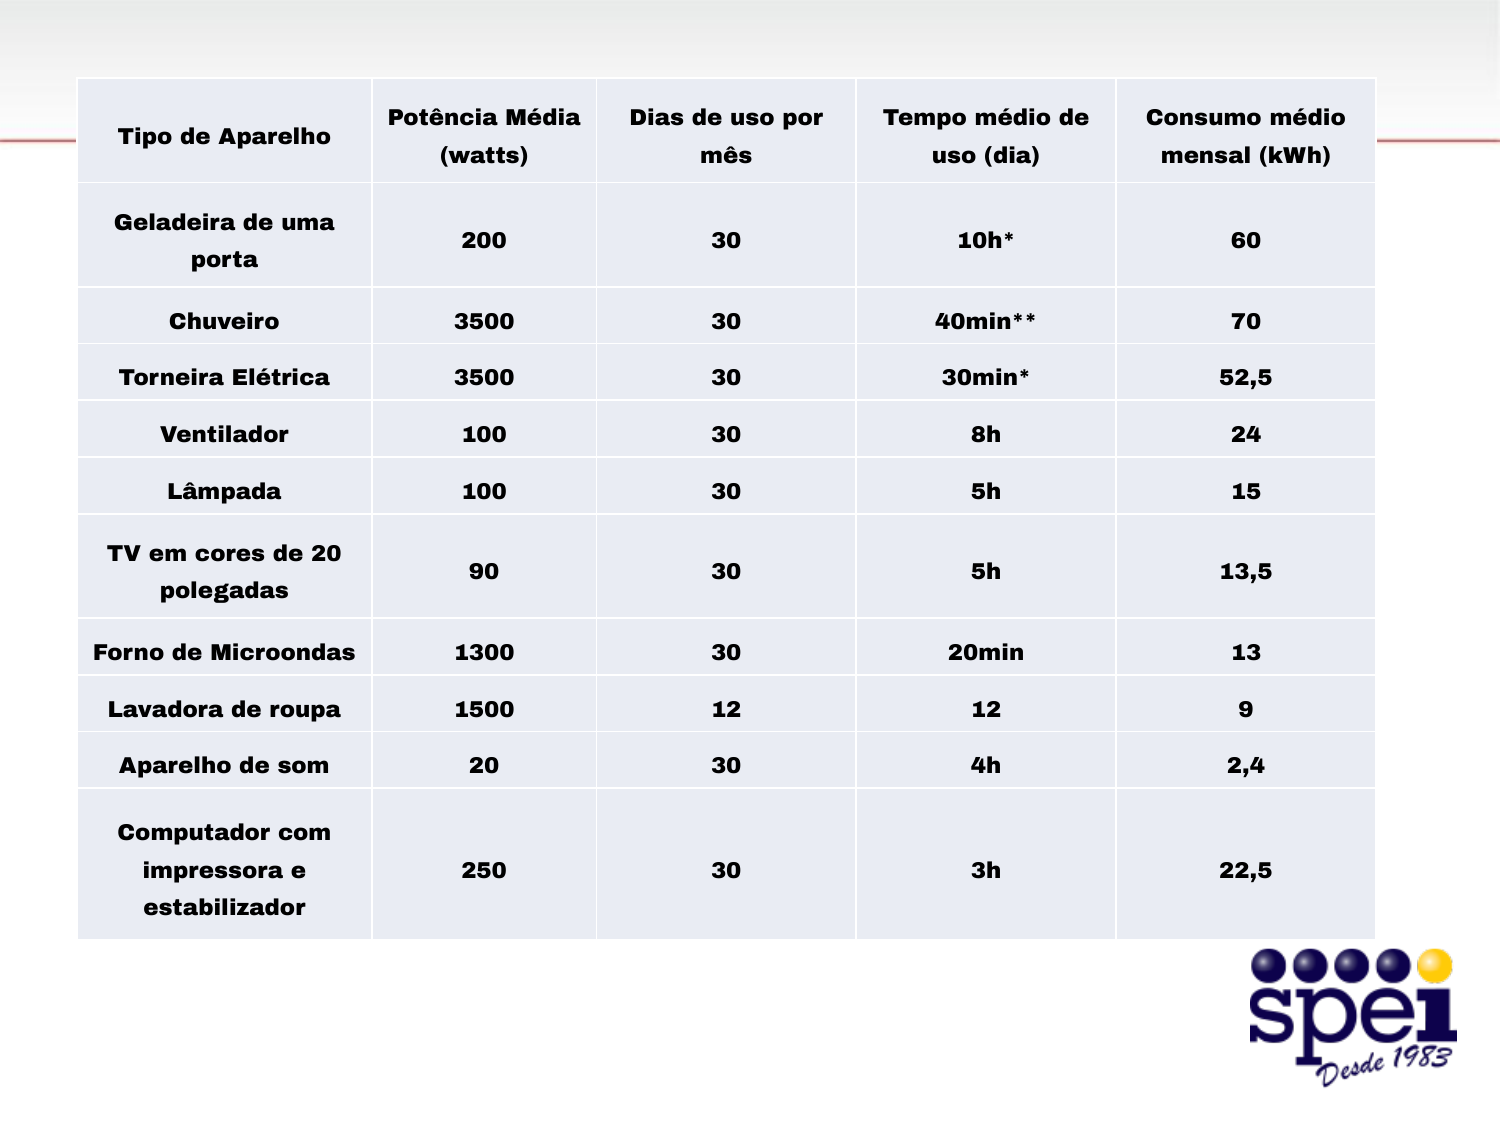

| Tipo de Aparelho | Potência Média (watts) | Dias de uso por mês | Tempo médio de uso (dia) | Consumo médio mensal (kWh) |
| --- | --- | --- | --- | --- |
| Geladeira de uma porta | 200 | 30 | 10h\* | 60 |
| Chuveiro | 3500 | 30 | 40min\*\* | 70 |
| Torneira Elétrica | 3500 | 30 | 30min\* | 52,5 |
| Ventilador | 100 | 30 | 8h | 24 |
| Lâmpada | 100 | 30 | 5h | 15 |
| TV em cores de 20 polegadas | 90 | 30 | 5h | 13,5 |
| Forno de Microondas | 1300 | 30 | 20min | 13 |
| Lavadora de roupa | 1500 | 12 | 12 | 9 |
| Aparelho de som | 20 | 30 | 4h | 2,4 |
| Computador com impressora e estabilizador | 250 | 30 | 3h | 22,5 |